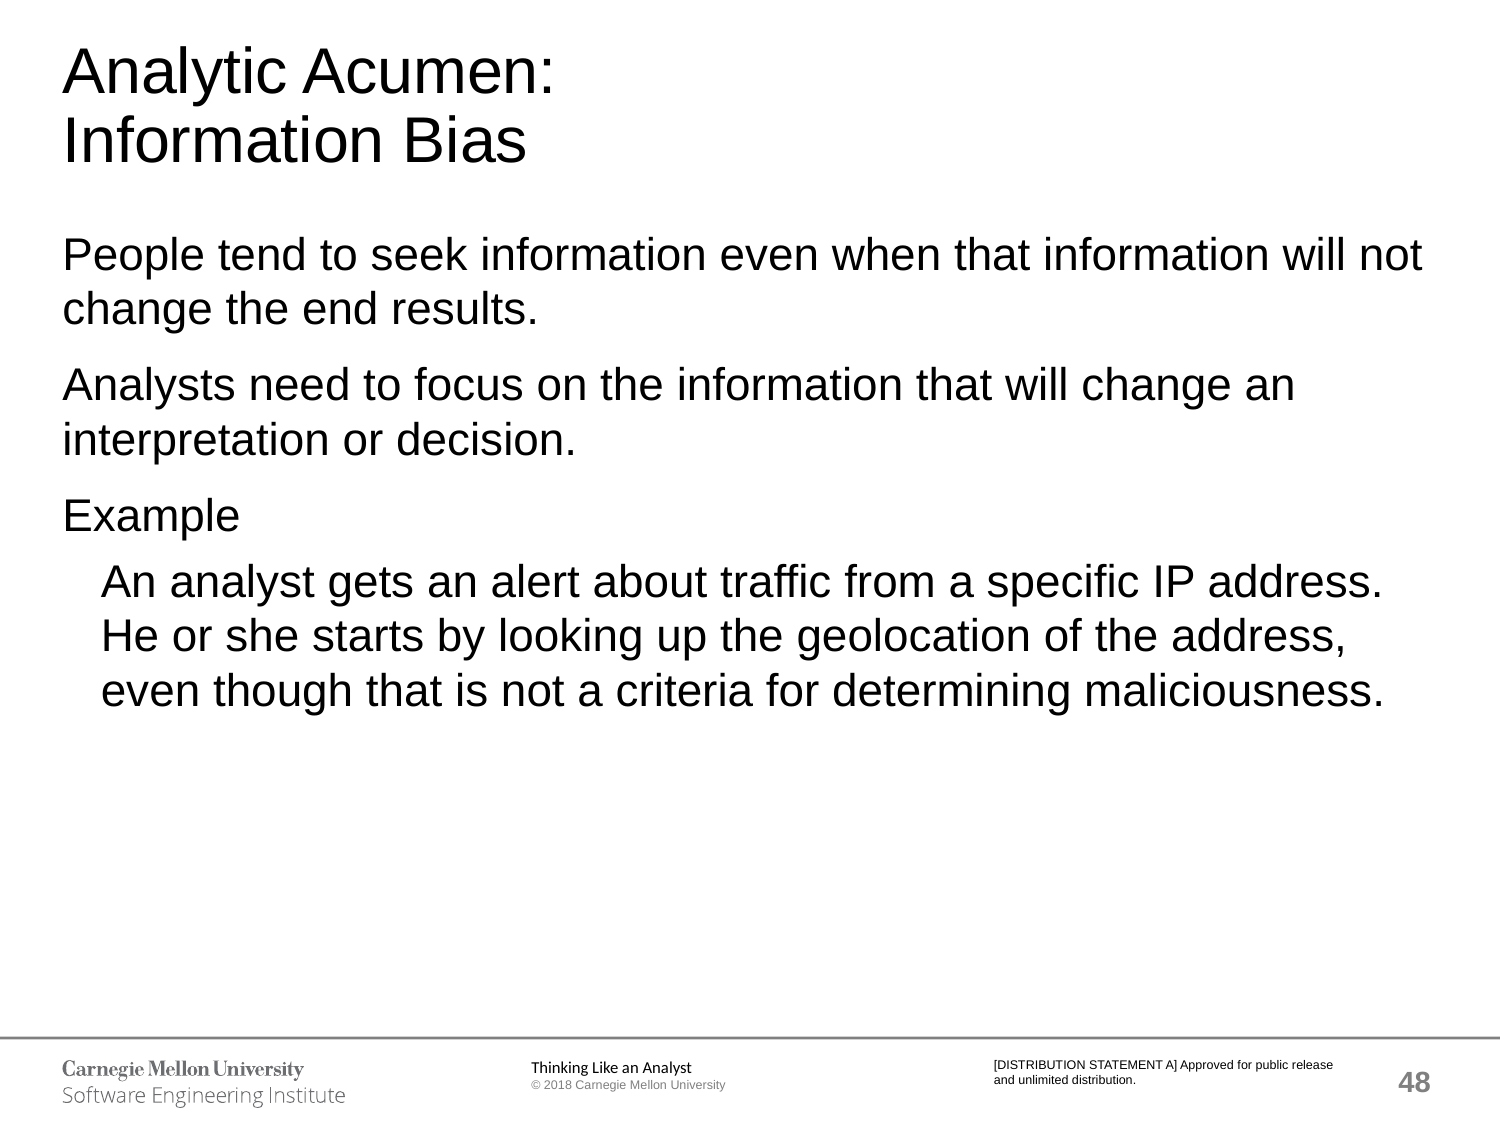

# Analytic Acumen: Information Bias
People tend to seek information even when that information will not change the end results.
Analysts need to focus on the information that will change an interpretation or decision.
Example
An analyst gets an alert about traffic from a specific IP address. He or she starts by looking up the geolocation of the address, even though that is not a criteria for determining maliciousness.